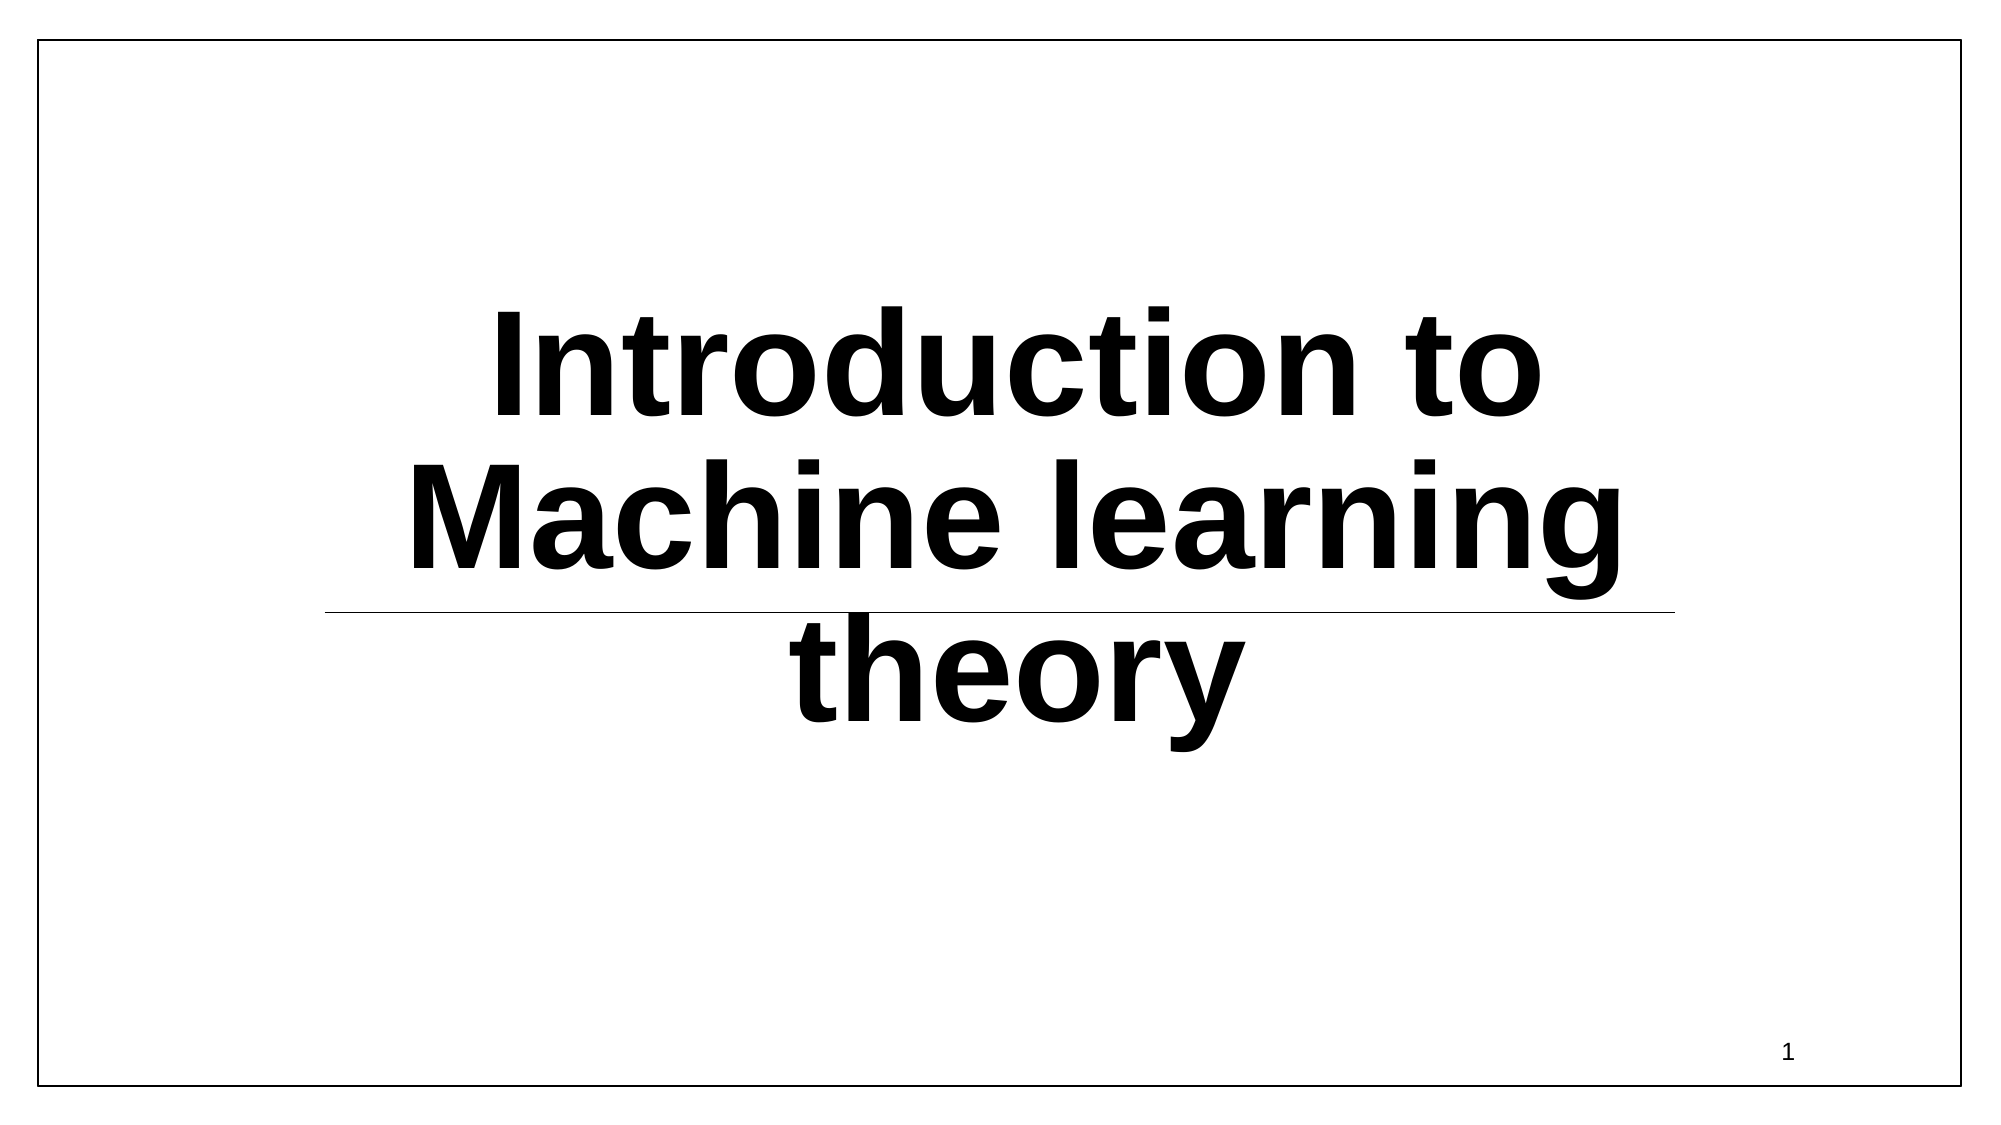

# Introduction to Machine learning theory
1